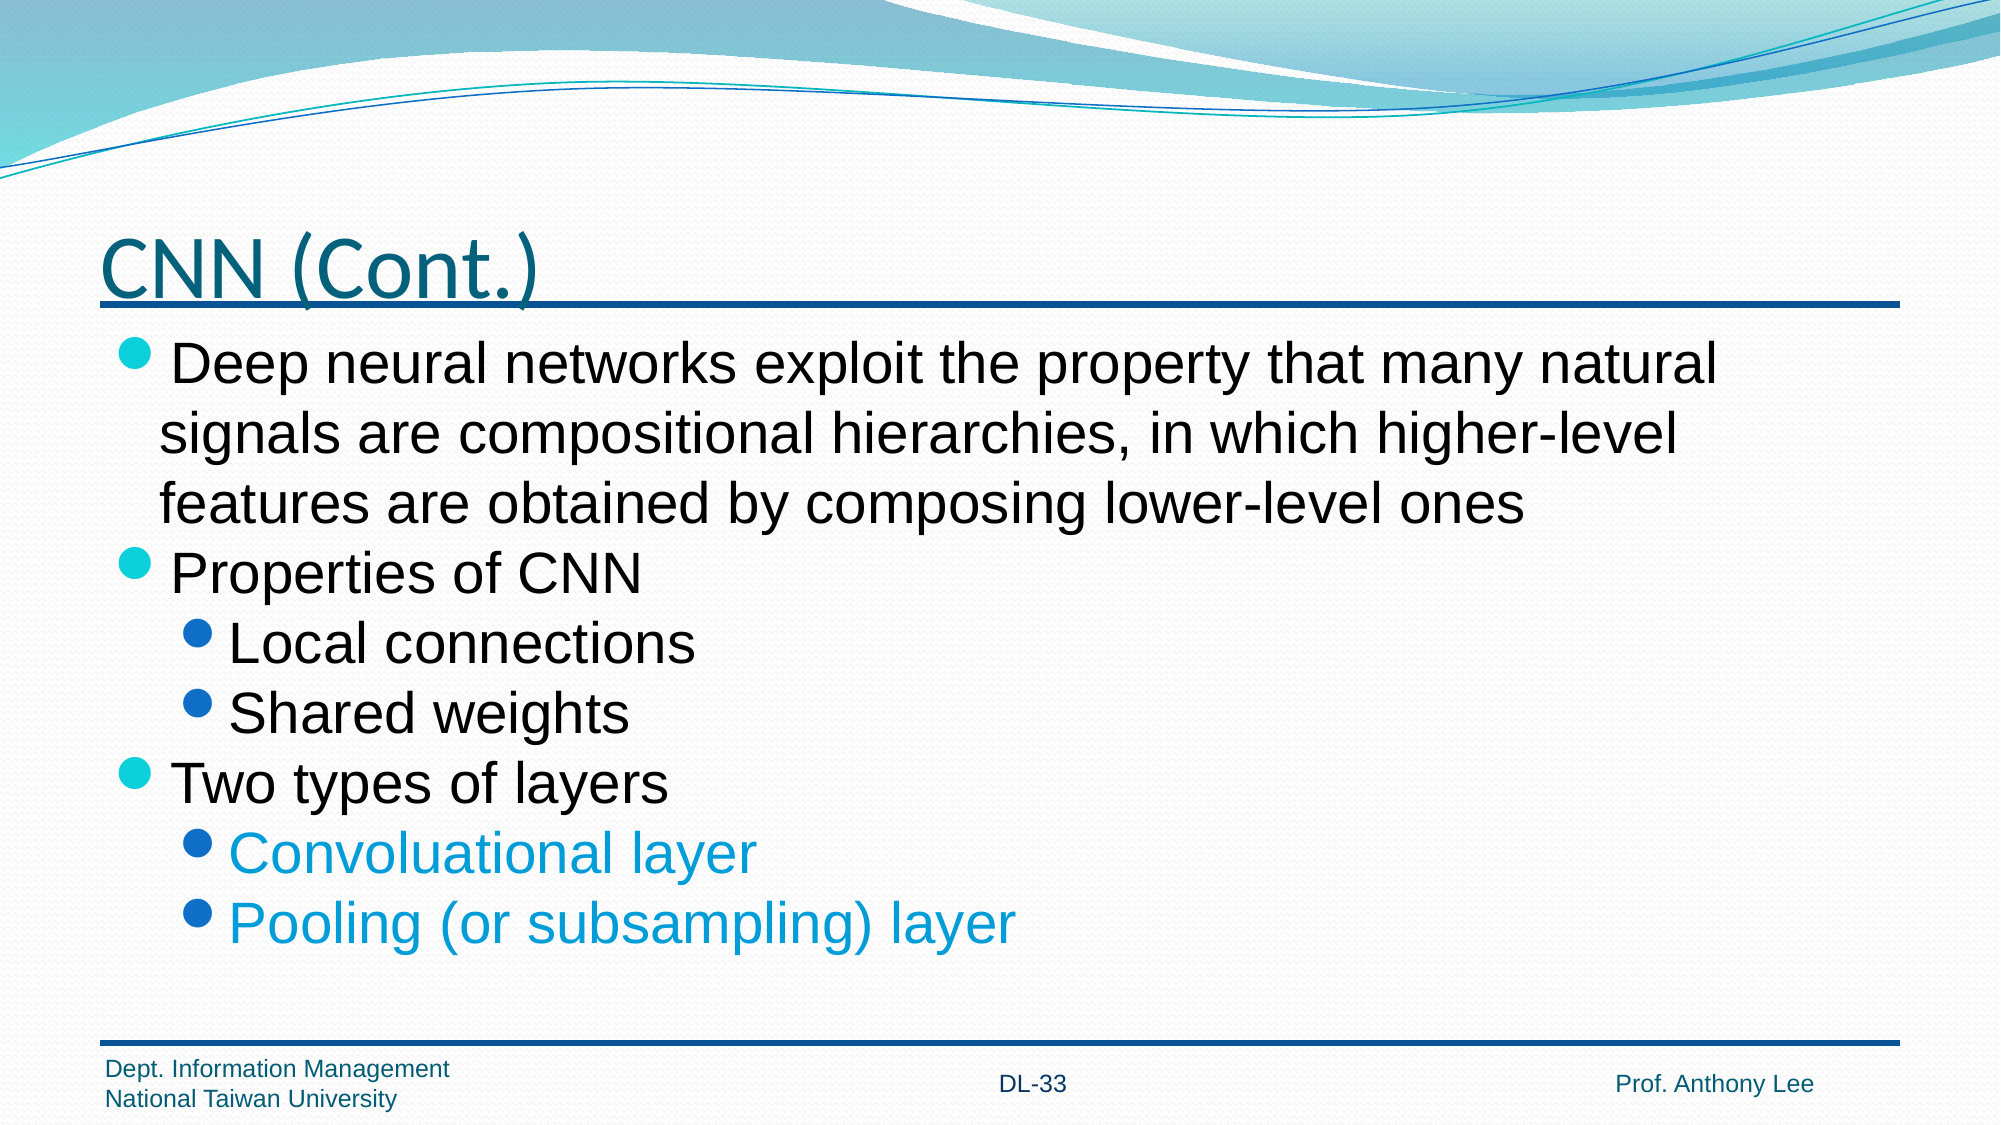

# CNN (Cont.)
Deep neural networks exploit the property that many natural signals are compositional hierarchies, in which higher-level features are obtained by composing lower-level ones
Properties of CNN
Local connections
Shared weights
Two types of layers
Convoluational layer
Pooling (or subsampling) layer